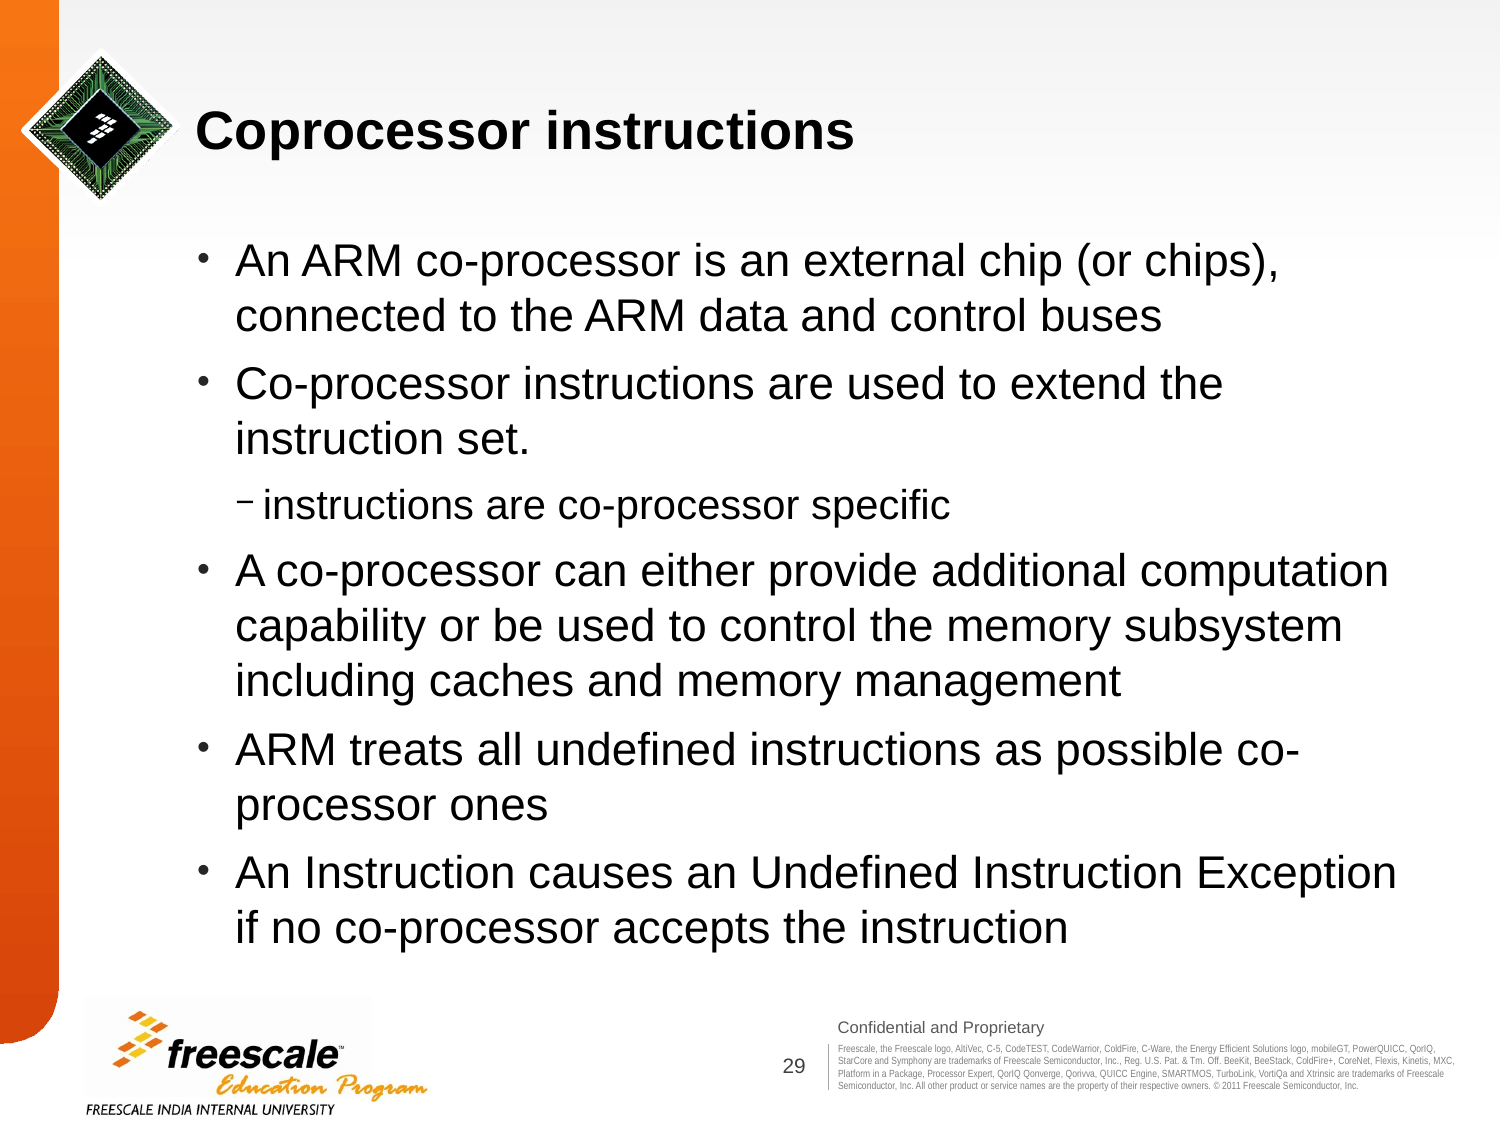

# Coprocessor instructions
An ARM co-processor is an external chip (or chips), connected to the ARM data and control buses
Co-processor instructions are used to extend the instruction set.
instructions are co-processor speciﬁc
A co-processor can either provide additional computation capability or be used to control the memory subsystem including caches and memory management
ARM treats all undefined instructions as possible co-processor ones
An Instruction causes an Undefined Instruction Exception if no co-processor accepts the instruction